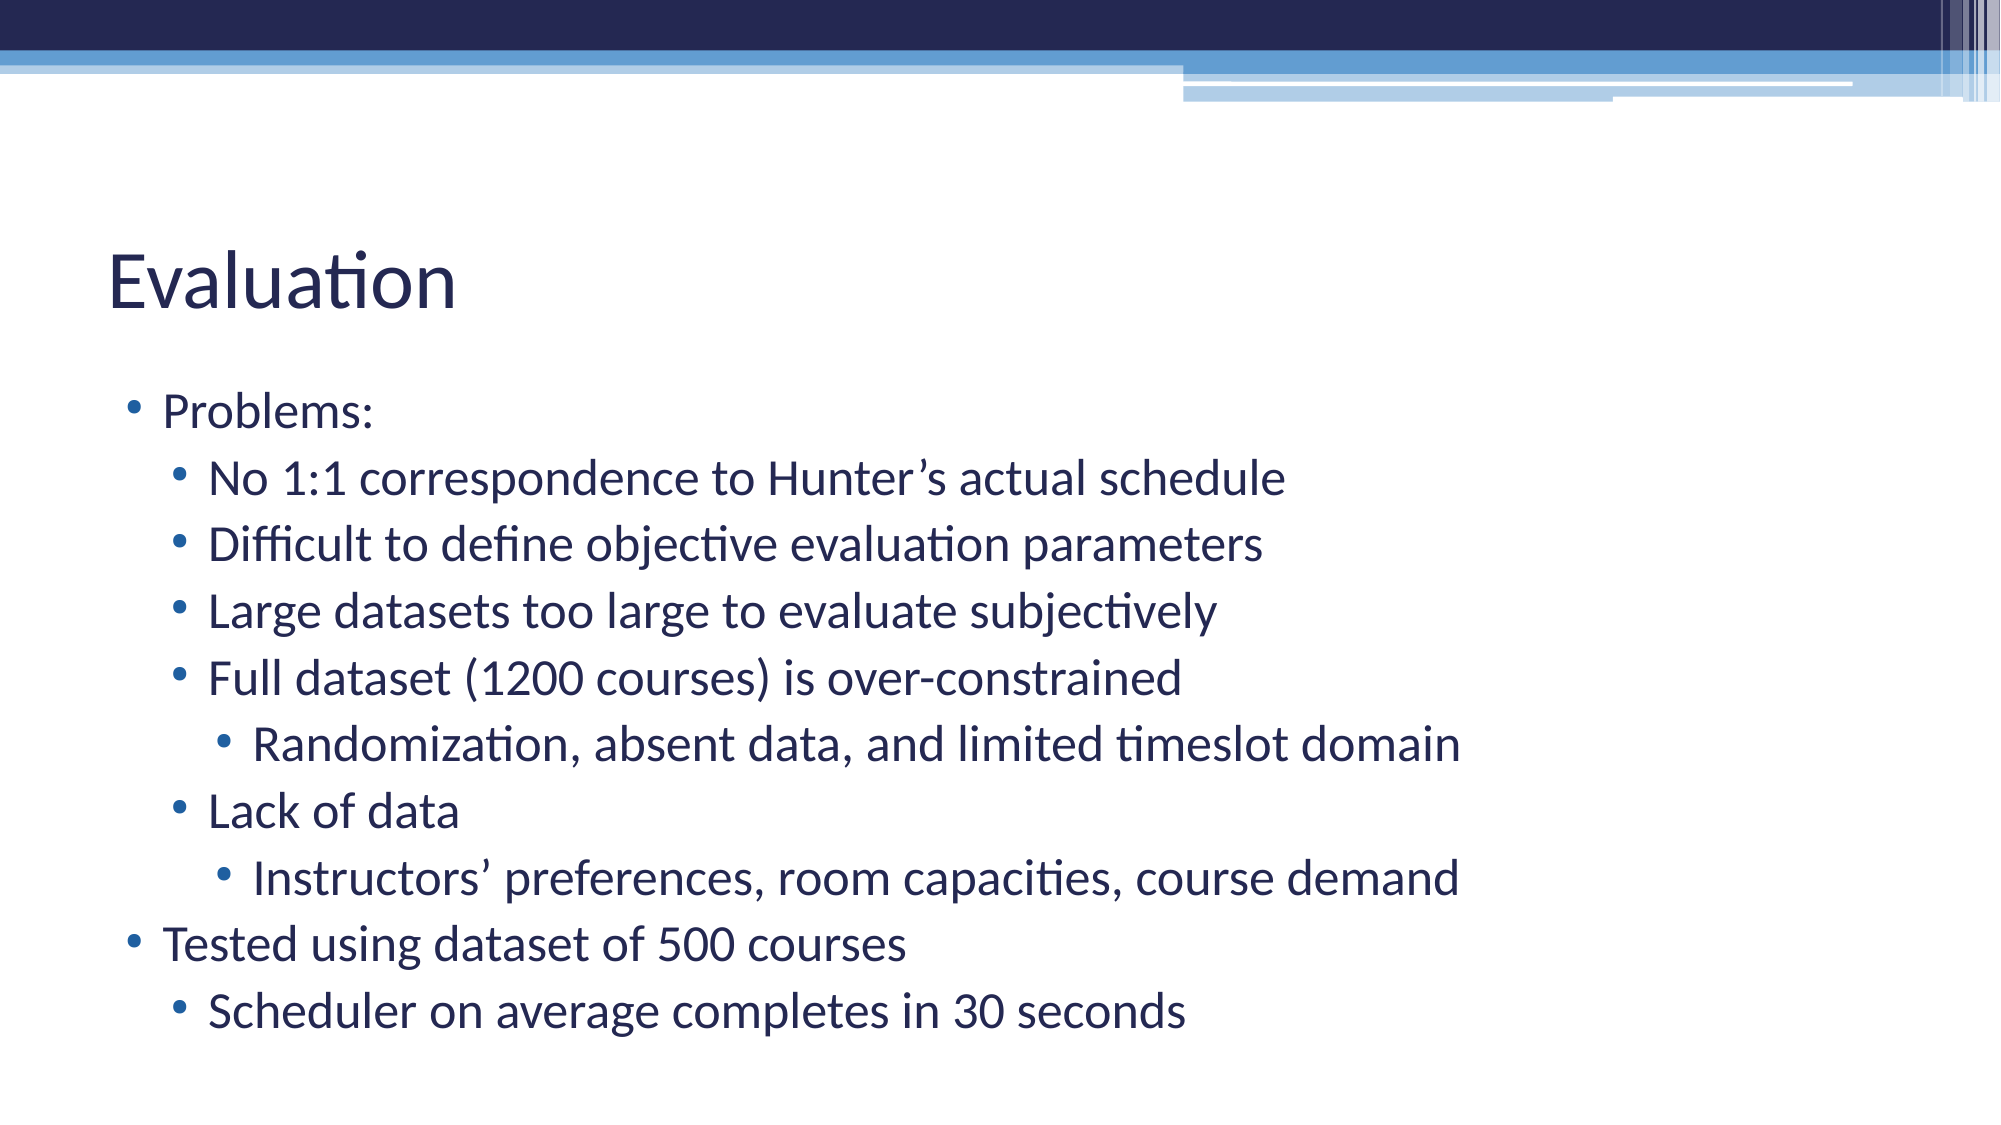

# Evaluation
Problems:
No 1:1 correspondence to Hunter’s actual schedule
Difficult to define objective evaluation parameters
Large datasets too large to evaluate subjectively
Full dataset (1200 courses) is over-constrained
Randomization, absent data, and limited timeslot domain
Lack of data
Instructors’ preferences, room capacities, course demand
Tested using dataset of 500 courses
Scheduler on average completes in 30 seconds